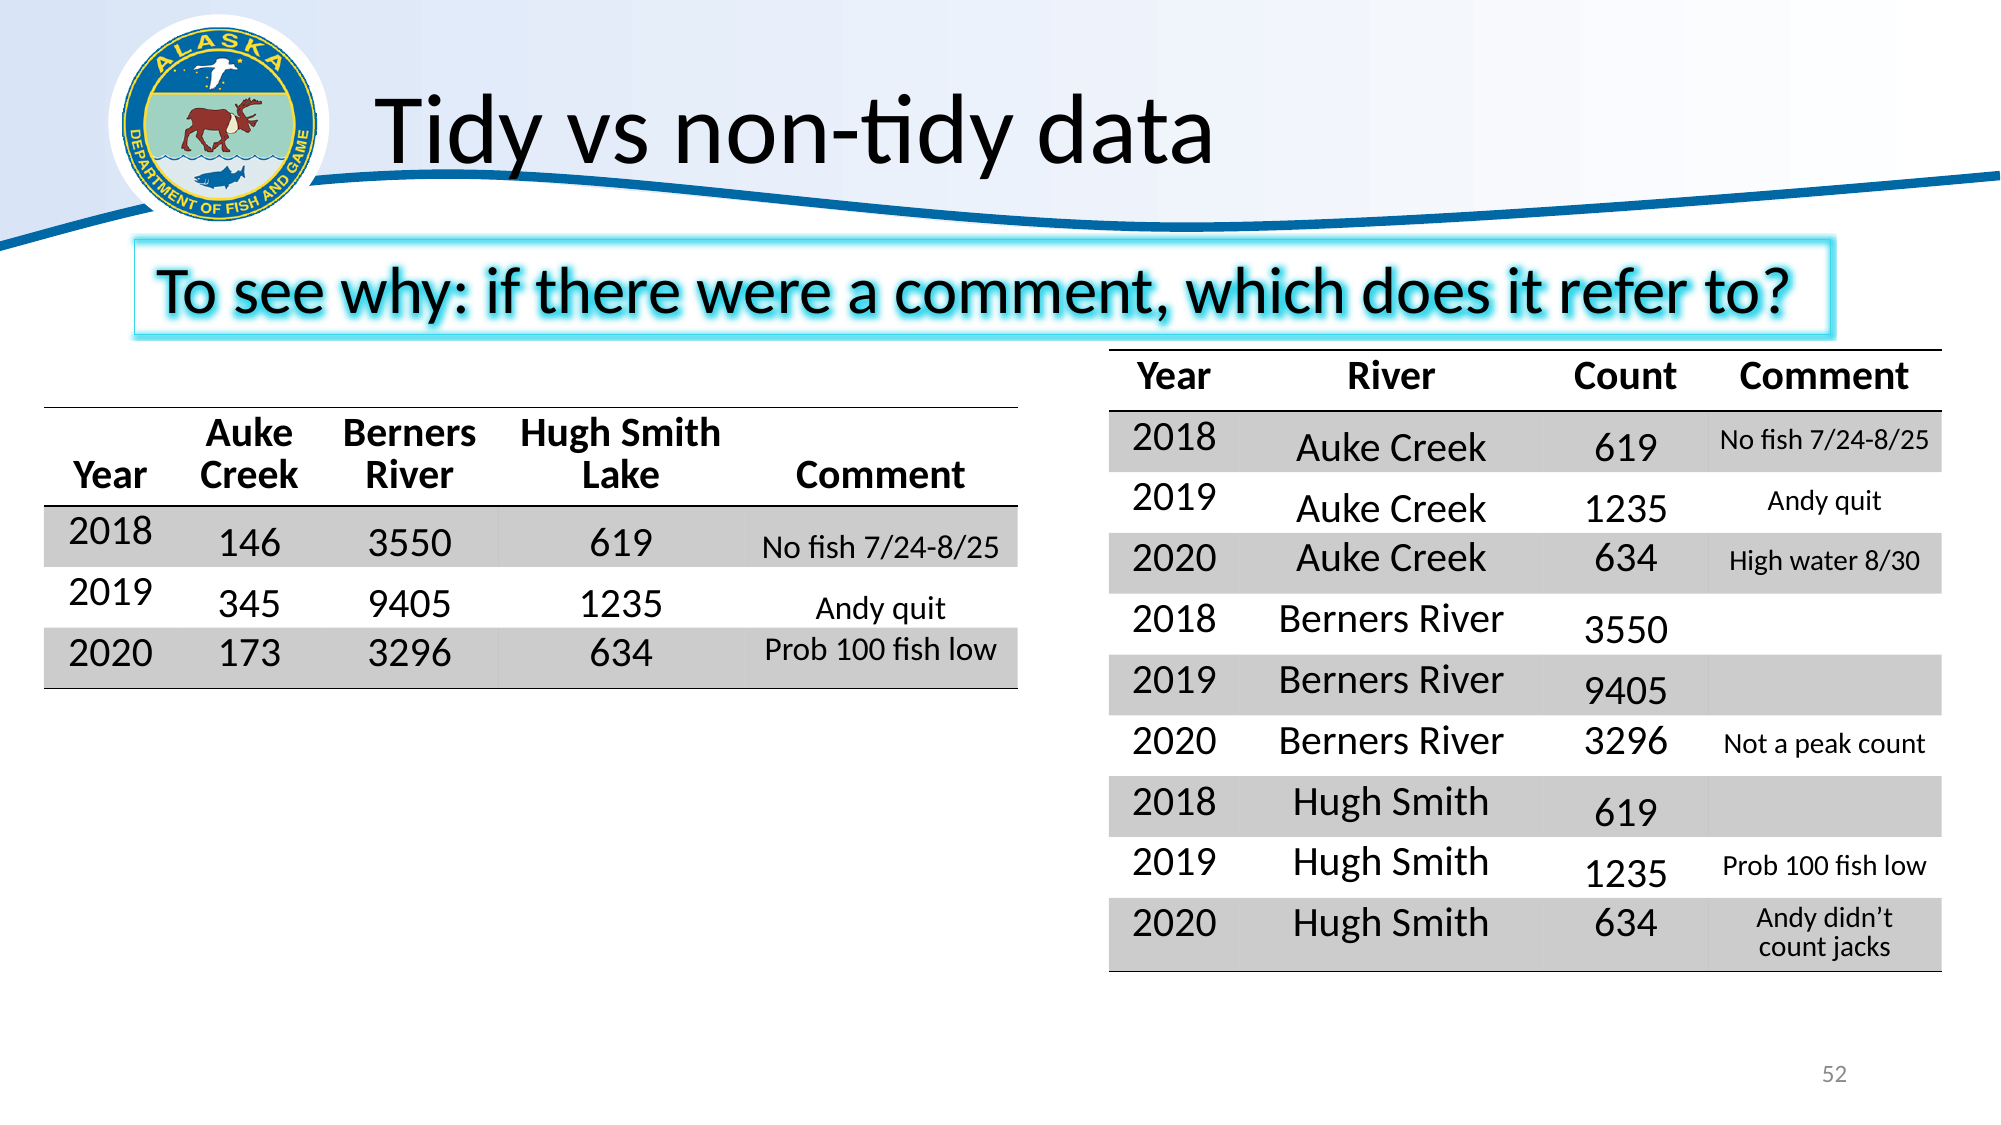

# Tidy vs non-tidy data
To see why: if there were a comment, which does it refer to?
| Year | River | Count | Comment |
| --- | --- | --- | --- |
| 2018 | Auke Creek | 619 | No fish 7/24-8/25 |
| 2019 | Auke Creek | 1235 | Andy quit |
| 2020 | Auke Creek | 634 | High water 8/30 |
| 2018 | Berners River | 3550 |  |
| 2019 | Berners River | 9405 |  |
| 2020 | Berners River | 3296 | Not a peak count |
| 2018 | Hugh Smith | 619 |  |
| 2019 | Hugh Smith | 1235 | Prob 100 fish low |
| 2020 | Hugh Smith | 634 | Andy didn’t count jacks |
| Year | Auke Creek | Berners River | Hugh Smith Lake | Comment |
| --- | --- | --- | --- | --- |
| 2018 | 146 | 3550 | 619 | No fish 7/24-8/25 |
| 2019 | 345 | 9405 | 1235 | Andy quit |
| 2020 | 173 | 3296 | 634 | Prob 100 fish low |
52